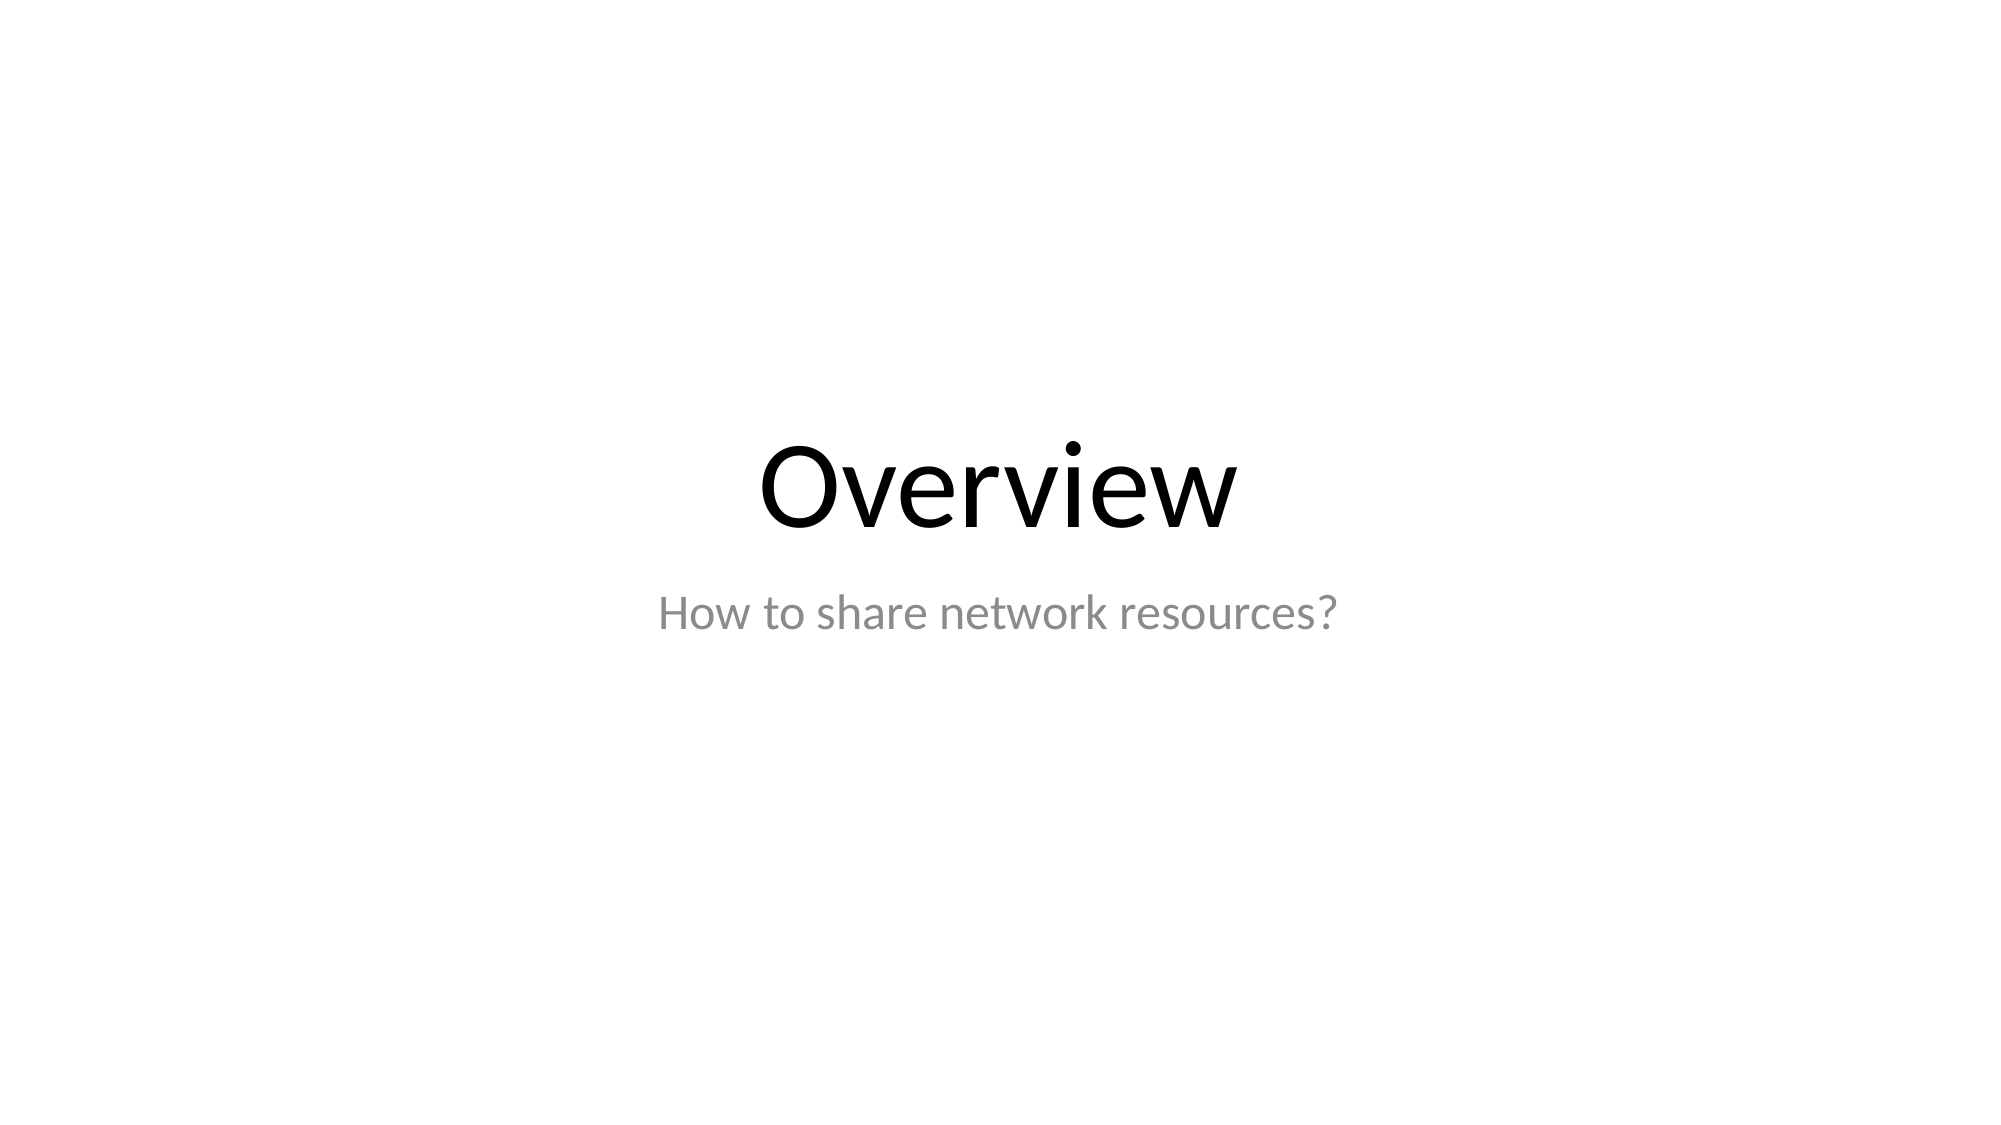

# Overview
How to share network resources?